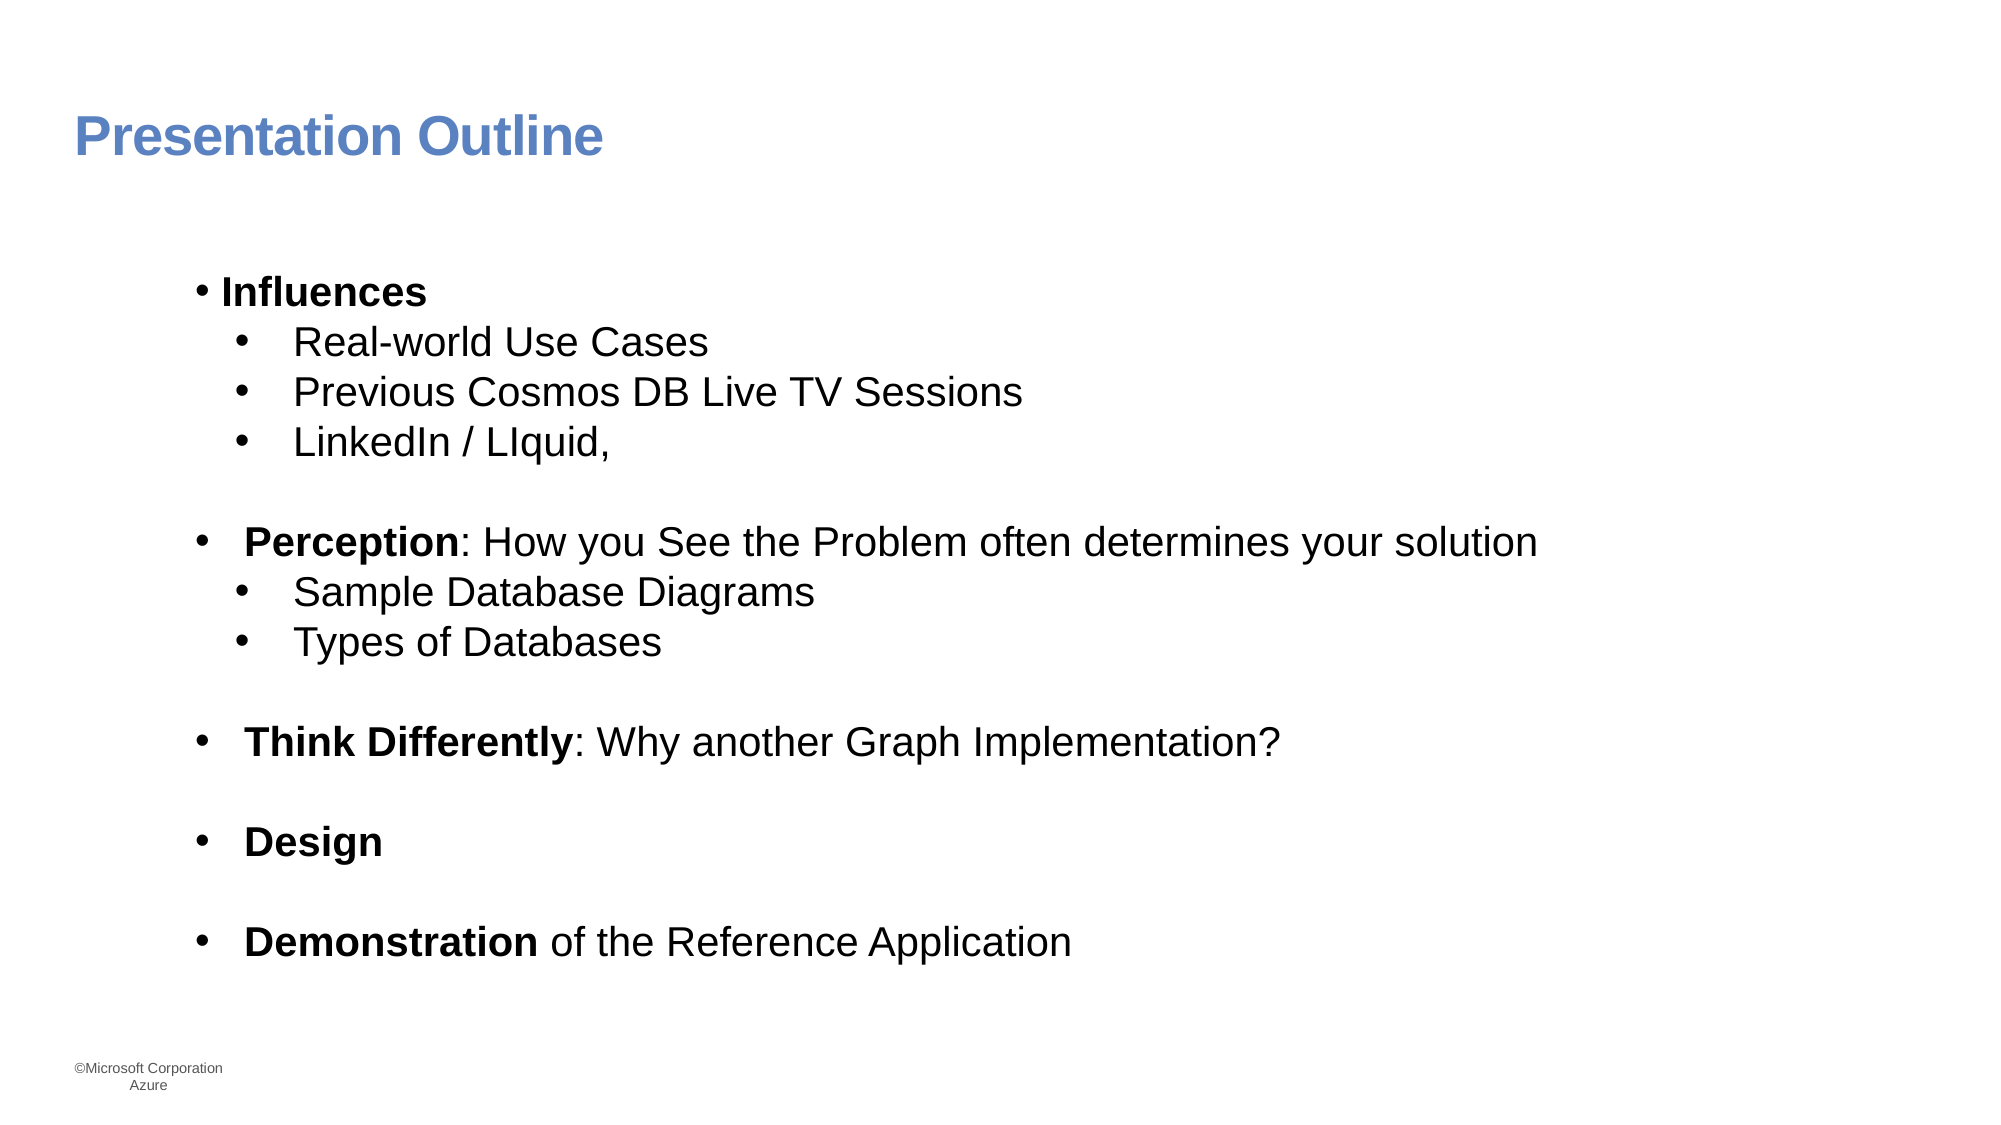

# Presentation Outline

 Influences
  Real-world Use Cases
  Previous Cosmos DB Live TV Sessions
  LinkedIn / LIquid,

   Perception: How you See the Problem often determines your solution
  Sample Database Diagrams
  Types of Databases

   Think Differently: Why another Graph Implementation?

   Design

   Demonstration of the Reference Application